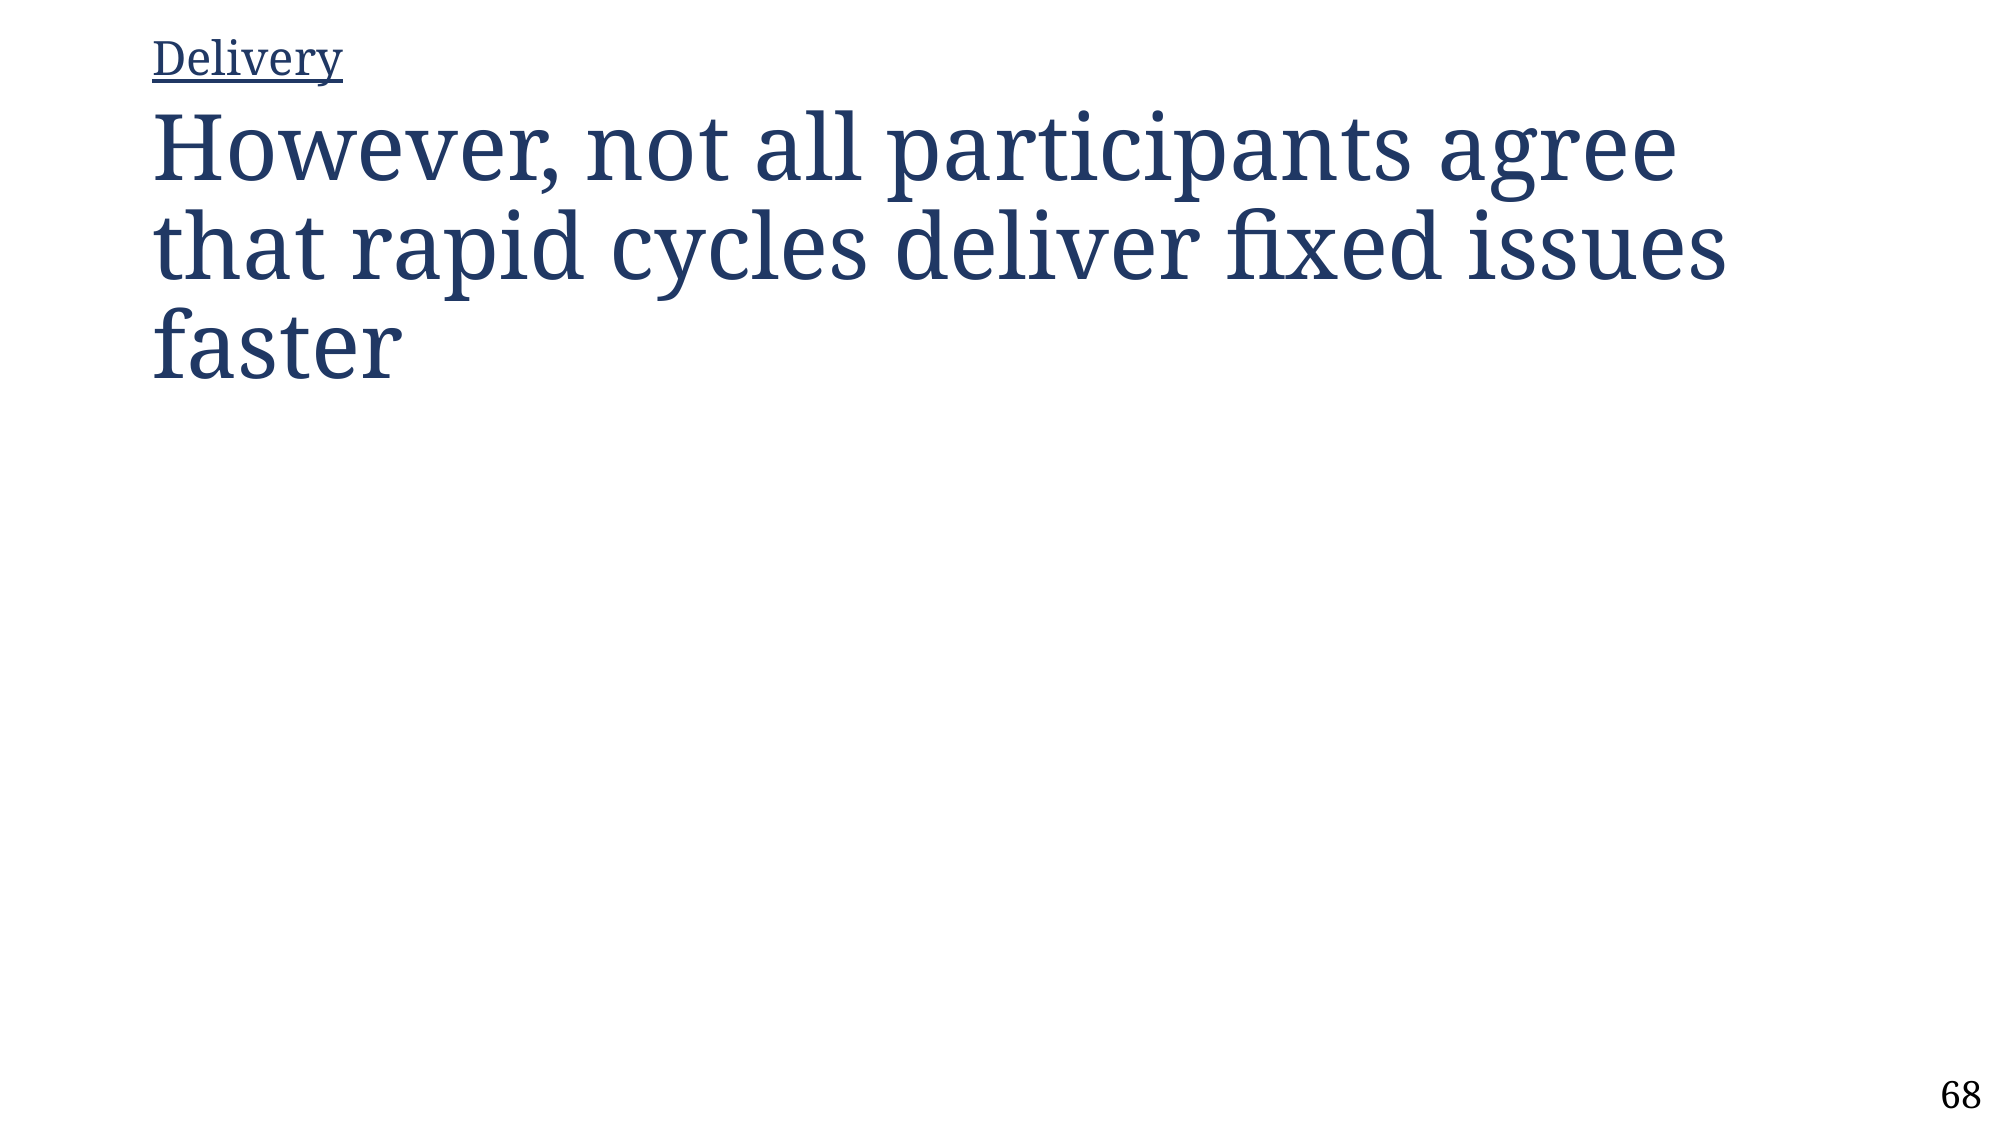

Delivery
# However, not all participants agree that rapid cycles deliver fixed issues faster
68